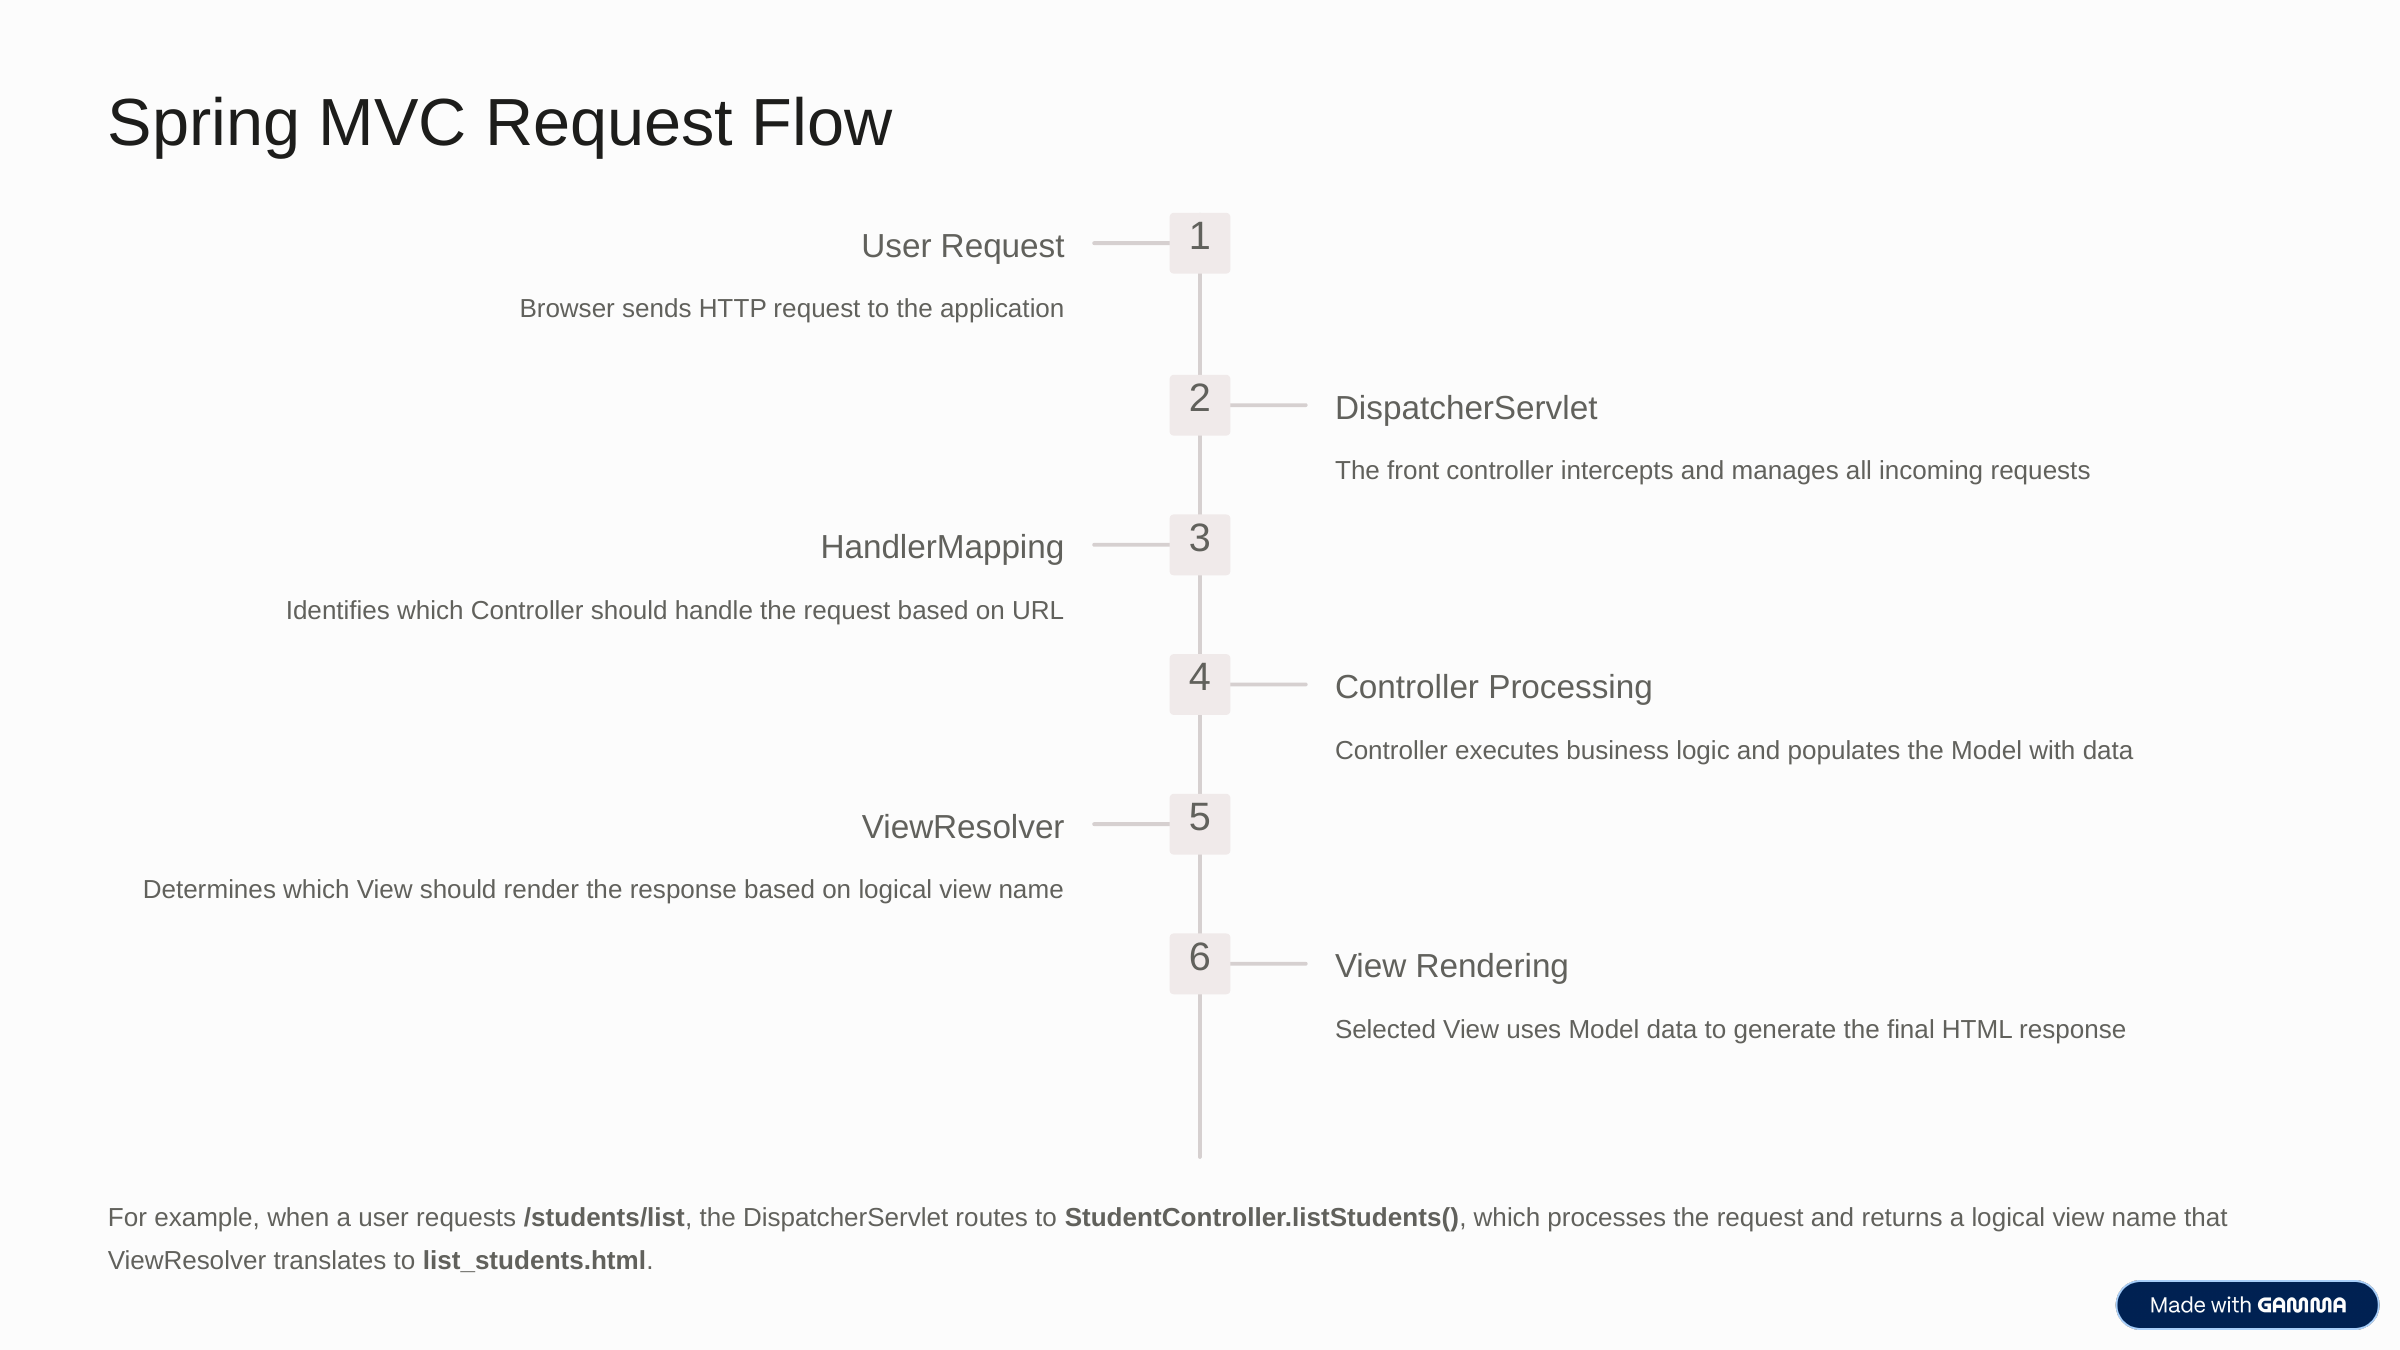

Spring MVC Request Flow

1
User Request

Browser sends HTTP request to the application

2
DispatcherServlet

The front controller intercepts and manages all incoming requests

3
HandlerMapping

Identifies which Controller should handle the request based on URL

4
Controller Processing

Controller executes business logic and populates the Model with data

5
ViewResolver

Determines which View should render the response based on logical view name

6
View Rendering

Selected View uses Model data to generate the final HTML response
For example, when a user requests /students/list, the DispatcherServlet routes to StudentController.listStudents(), which processes the request and returns a logical view name that ViewResolver translates to list_students.html.